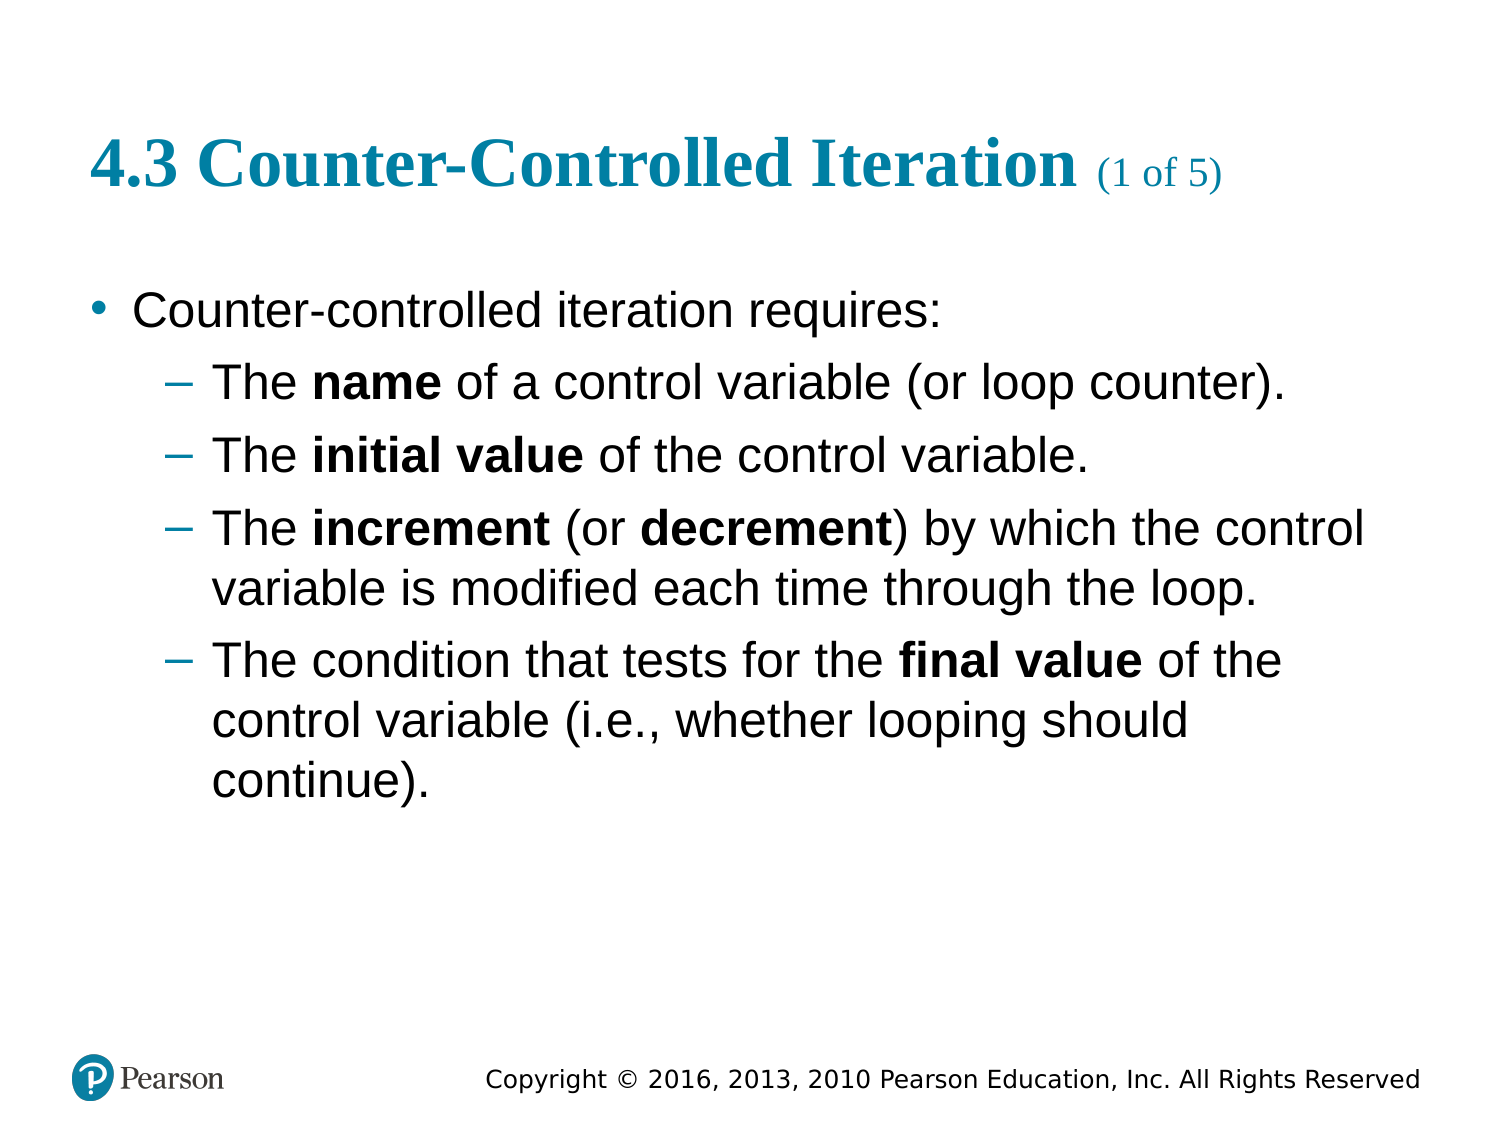

# 4.3 Counter-Controlled Iteration (1 of 5)
Counter-controlled iteration requires:
The name of a control variable (or loop counter).
The initial value of the control variable.
The increment (or decrement) by which the control variable is modified each time through the loop.
The condition that tests for the final value of the control variable (i.e., whether looping should continue).